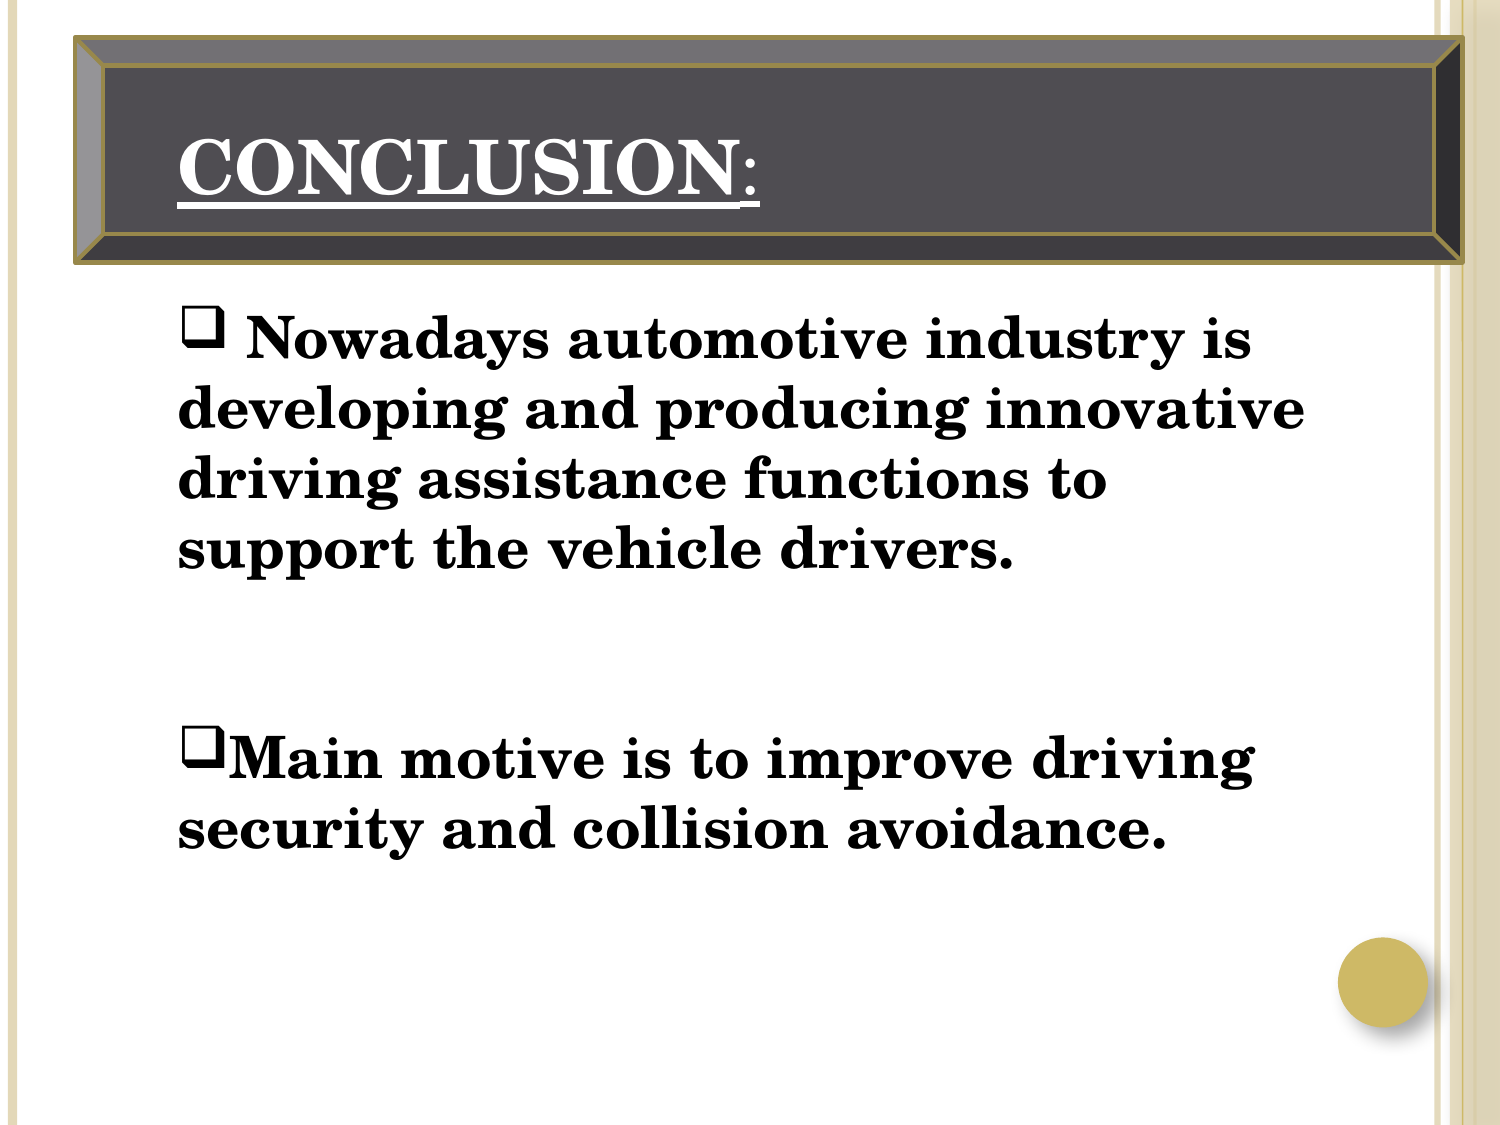

CONCLUSION:

 Nowadays automotive industry is developing and producing innovative driving assistance functions to support the vehicle drivers.

Main motive is to improve driving security and collision avoidance.